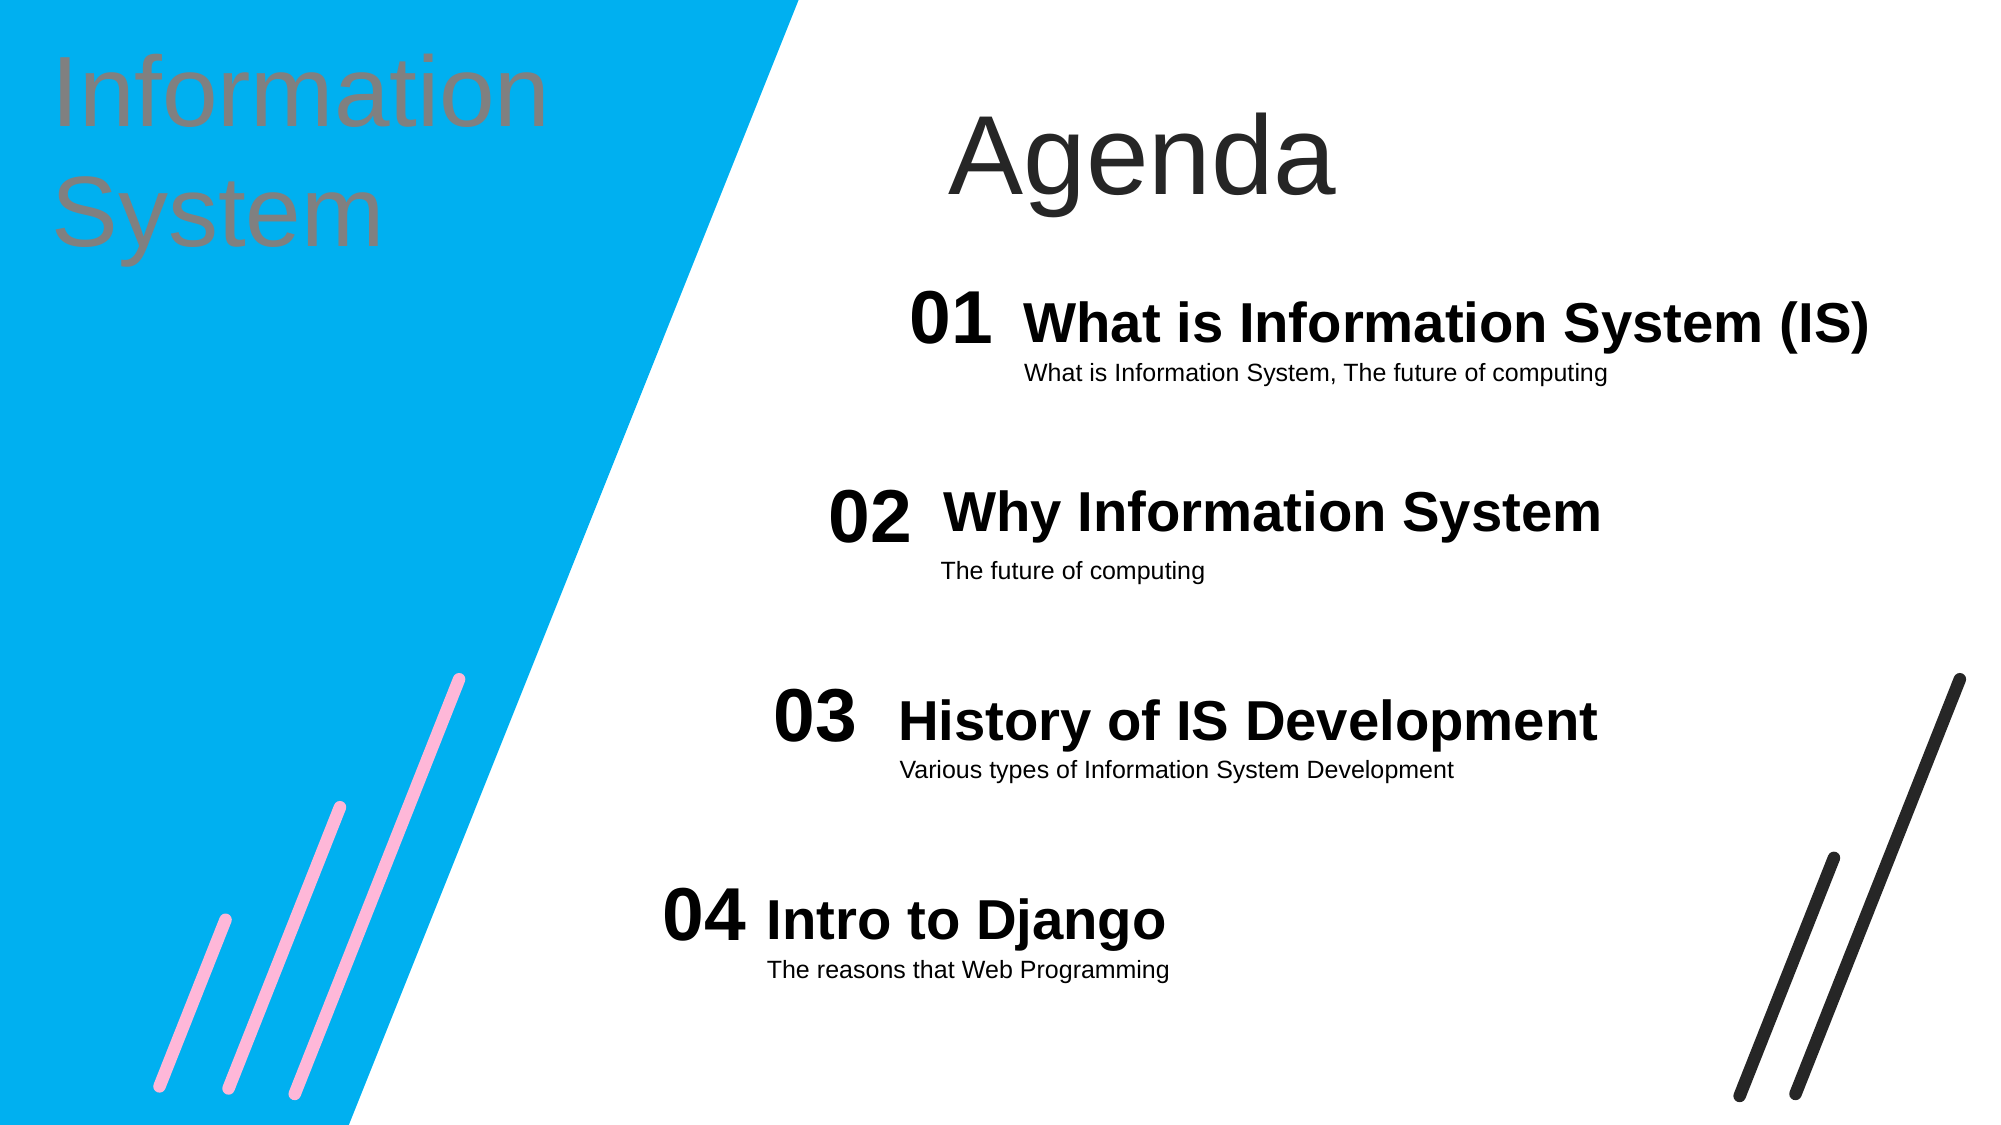

Information System
Agenda
01
What is Information System (IS)
What is Information System, The future of computing
02
Why Information System
The future of computing
03
History of IS Development
Various types of Information System Development
04
Intro to Django
The reasons that Web Programming